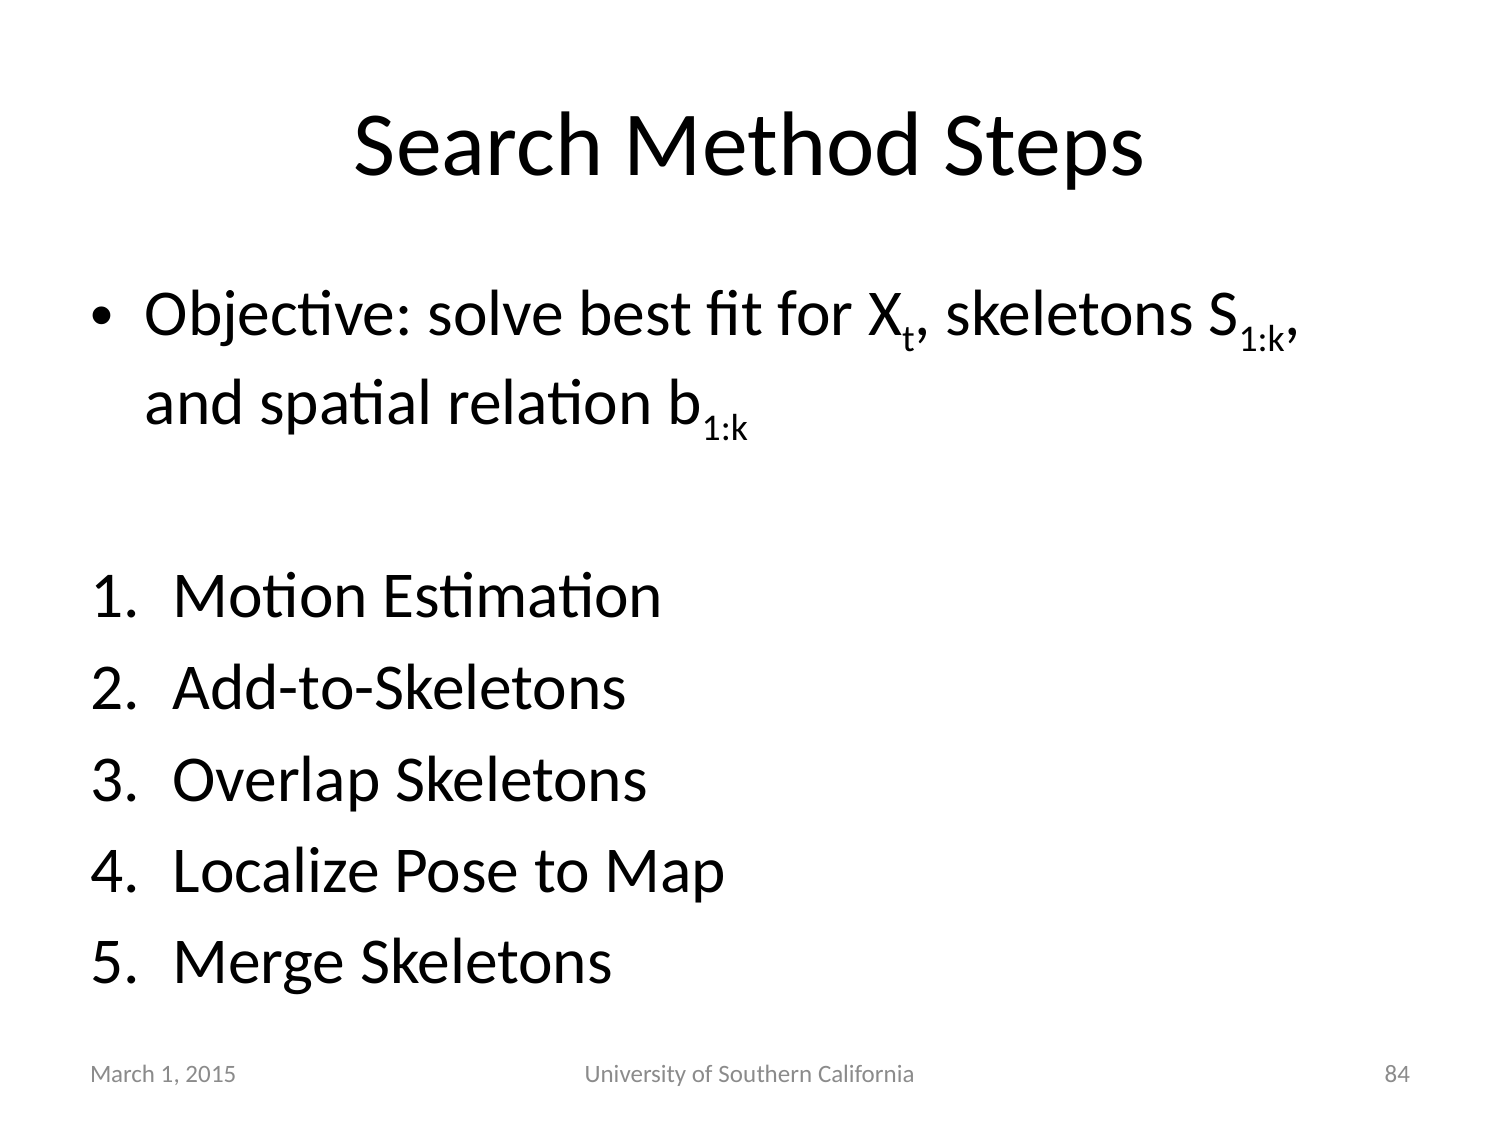

# Search Method Steps
Objective: solve best fit for Xt, skeletons S1:k, and spatial relation b1:k

Motion Estimation
Add-to-Skeletons
Overlap Skeletons
Localize Pose to Map
Merge Skeletons
March 1, 2015
University of Southern California
84